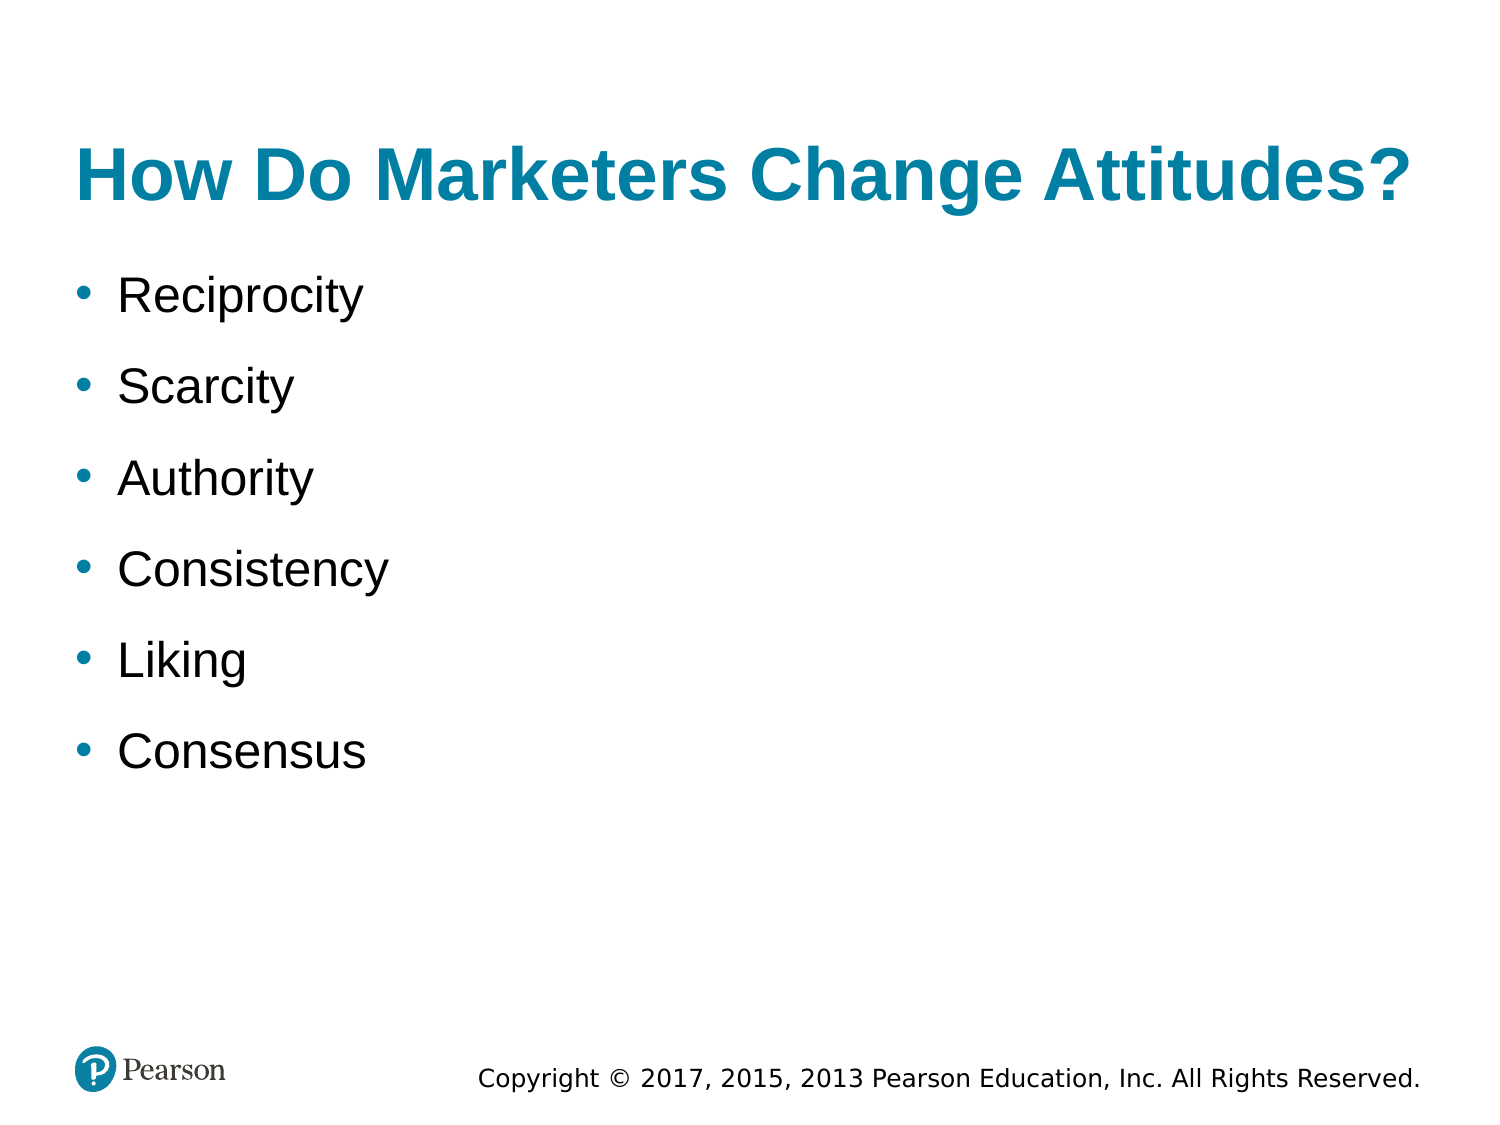

# How Do Marketers Change Attitudes?
Reciprocity
Scarcity
Authority
Consistency
Liking
Consensus